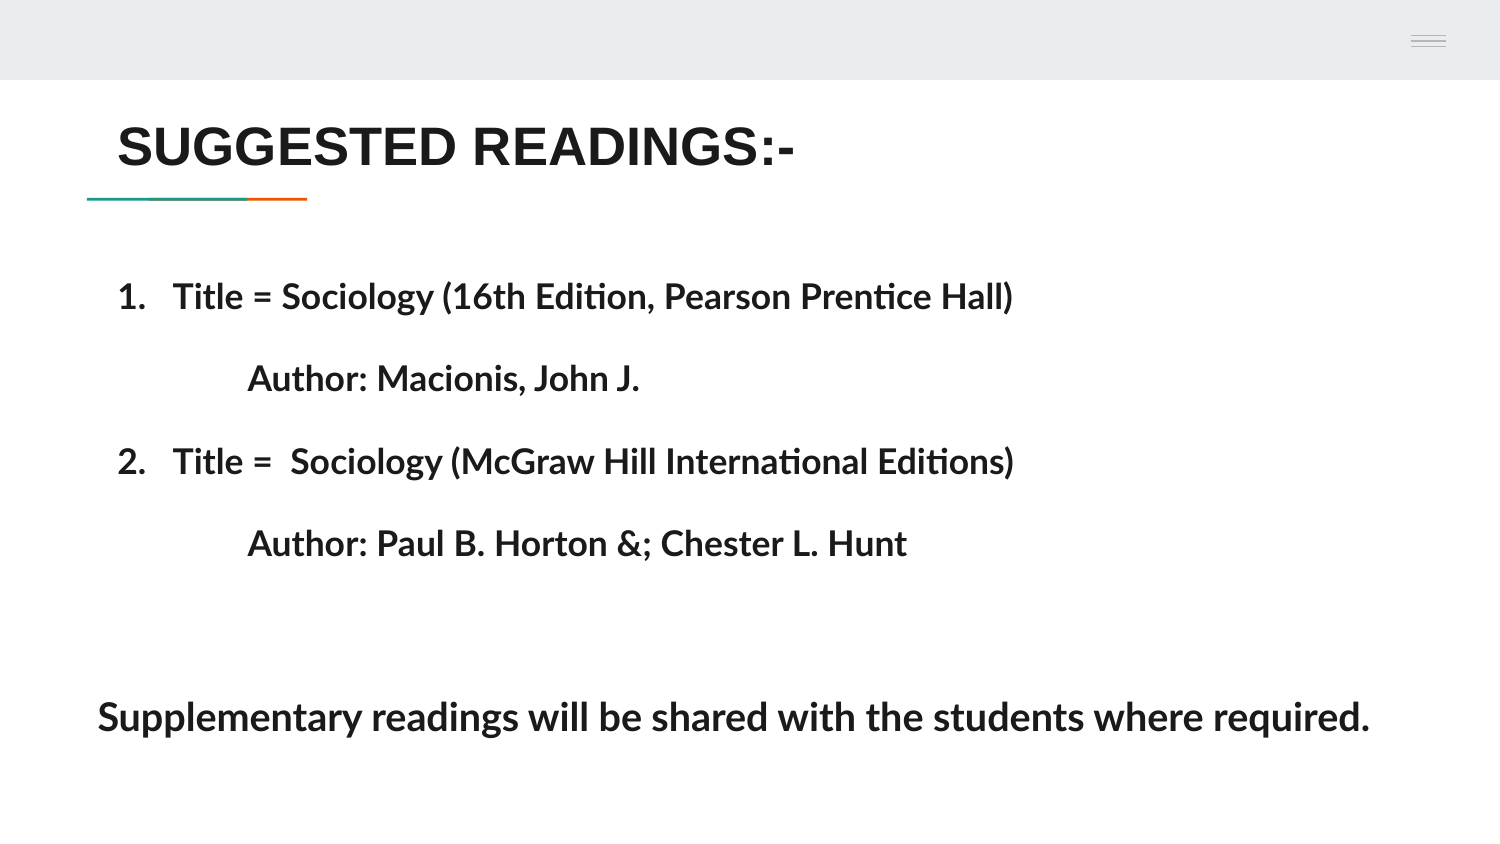

# SUGGESTED READINGS:-
Title = Sociology (16th Edition, Pearson Prentice Hall)
Author: Macionis, John J.
Title =  Sociology (McGraw Hill International Editions)
Author: Paul B. Horton &; Chester L. Hunt

Supplementary readings will be shared with the students where required.